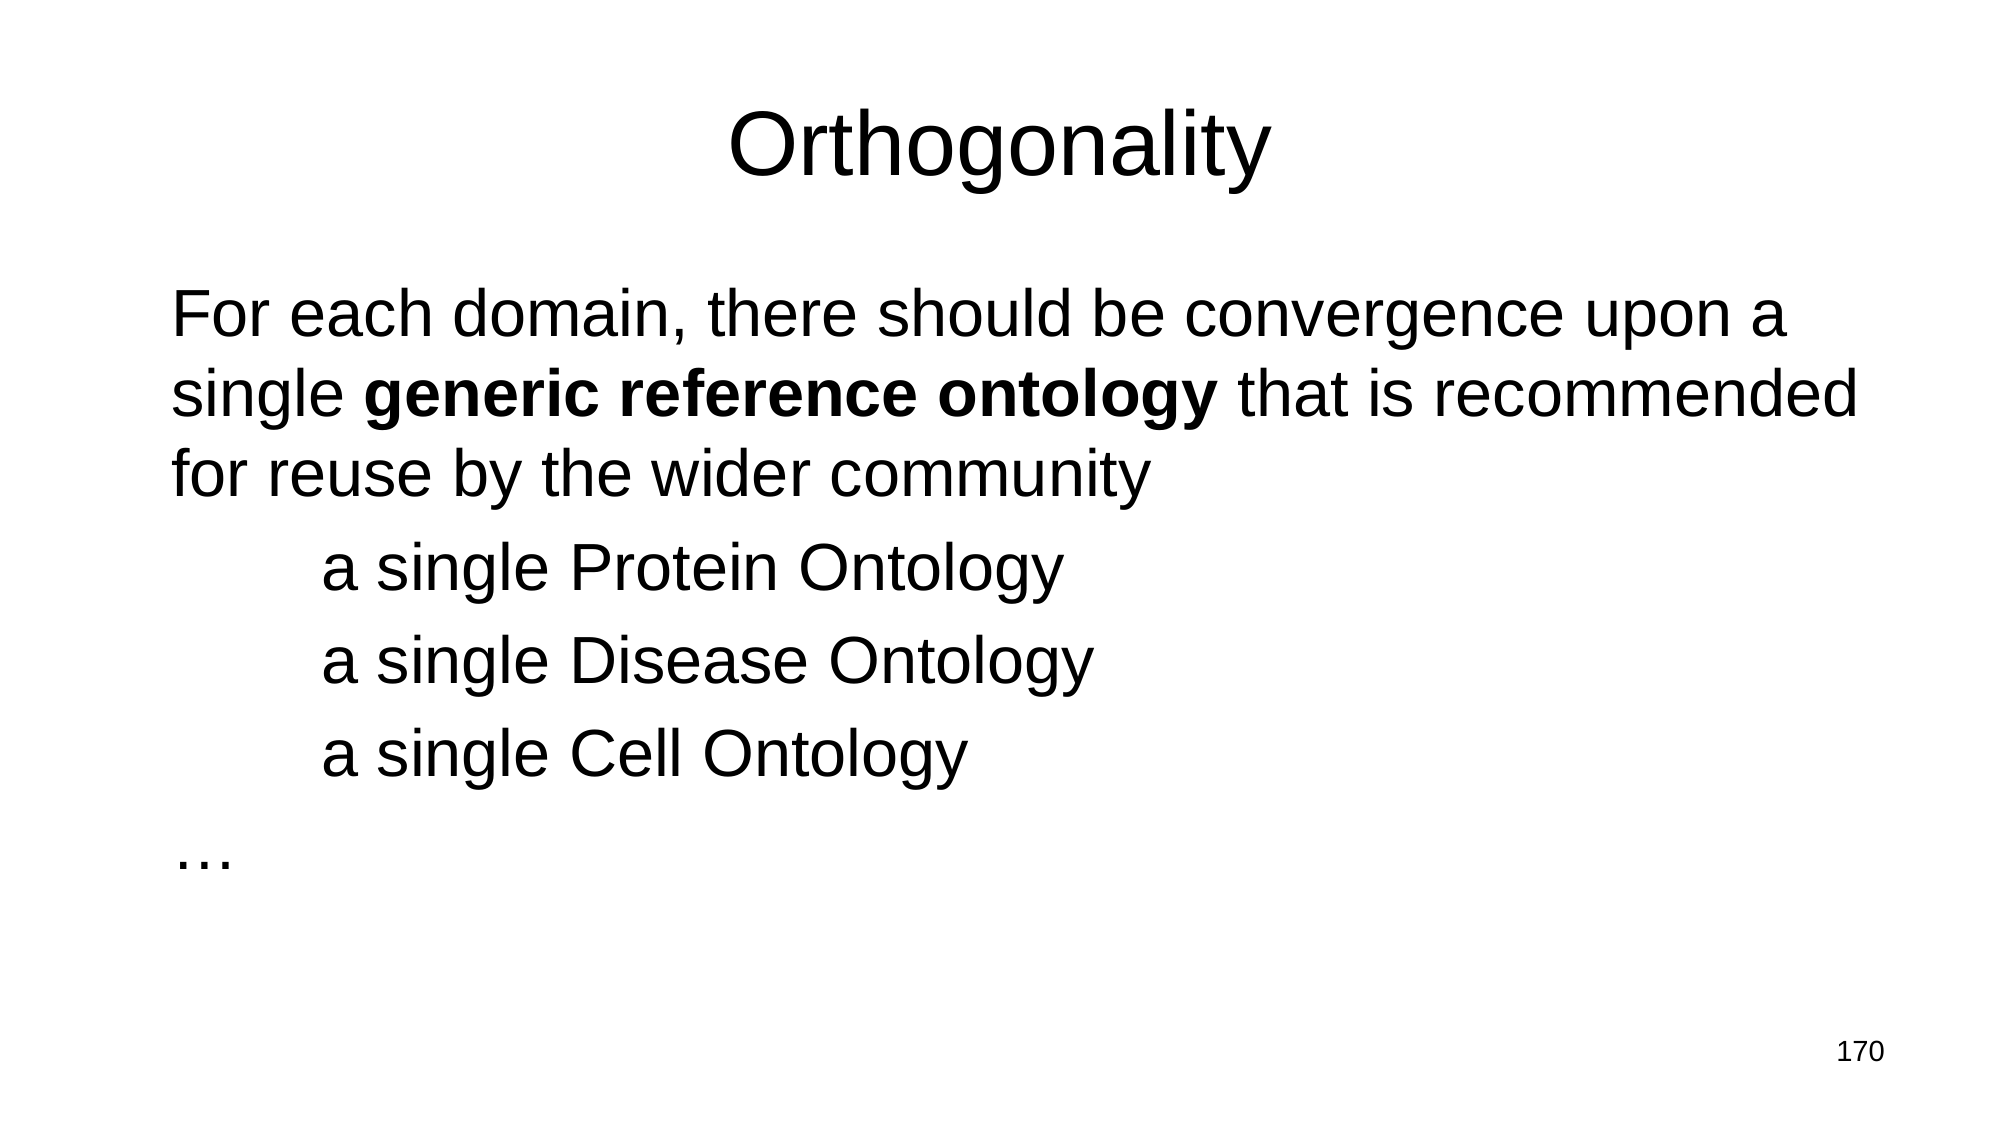

# Orthogonality
	For each domain, there should be convergence upon a single generic reference ontology that is recommended for reuse by the wider community
		a single Protein Ontology
		a single Disease Ontology
		a single Cell Ontology
	…

170